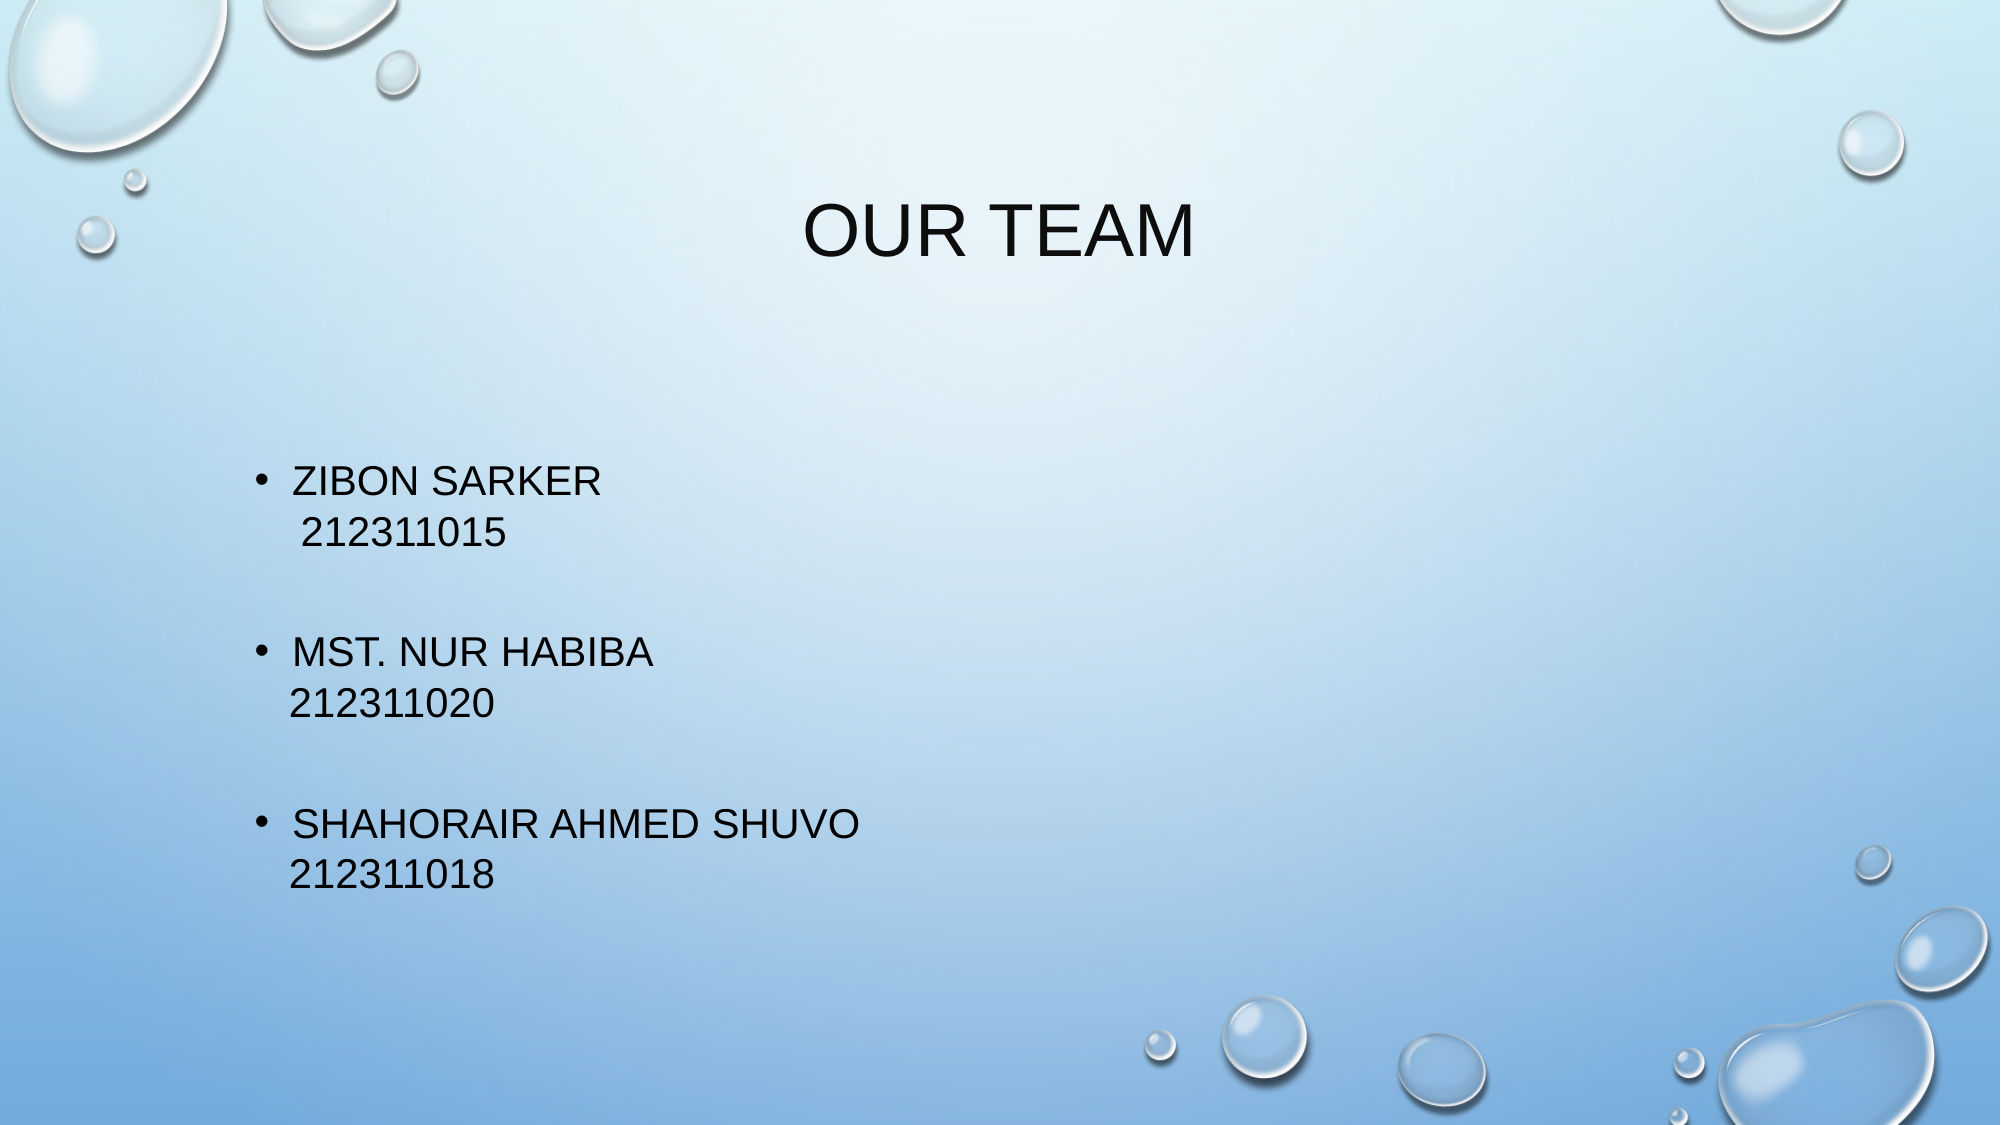

# Our team
Zibon Sarker
    212311015
Mst. Nur Habiba
   212311020
Shahorair Ahmed Shuvo
   212311018